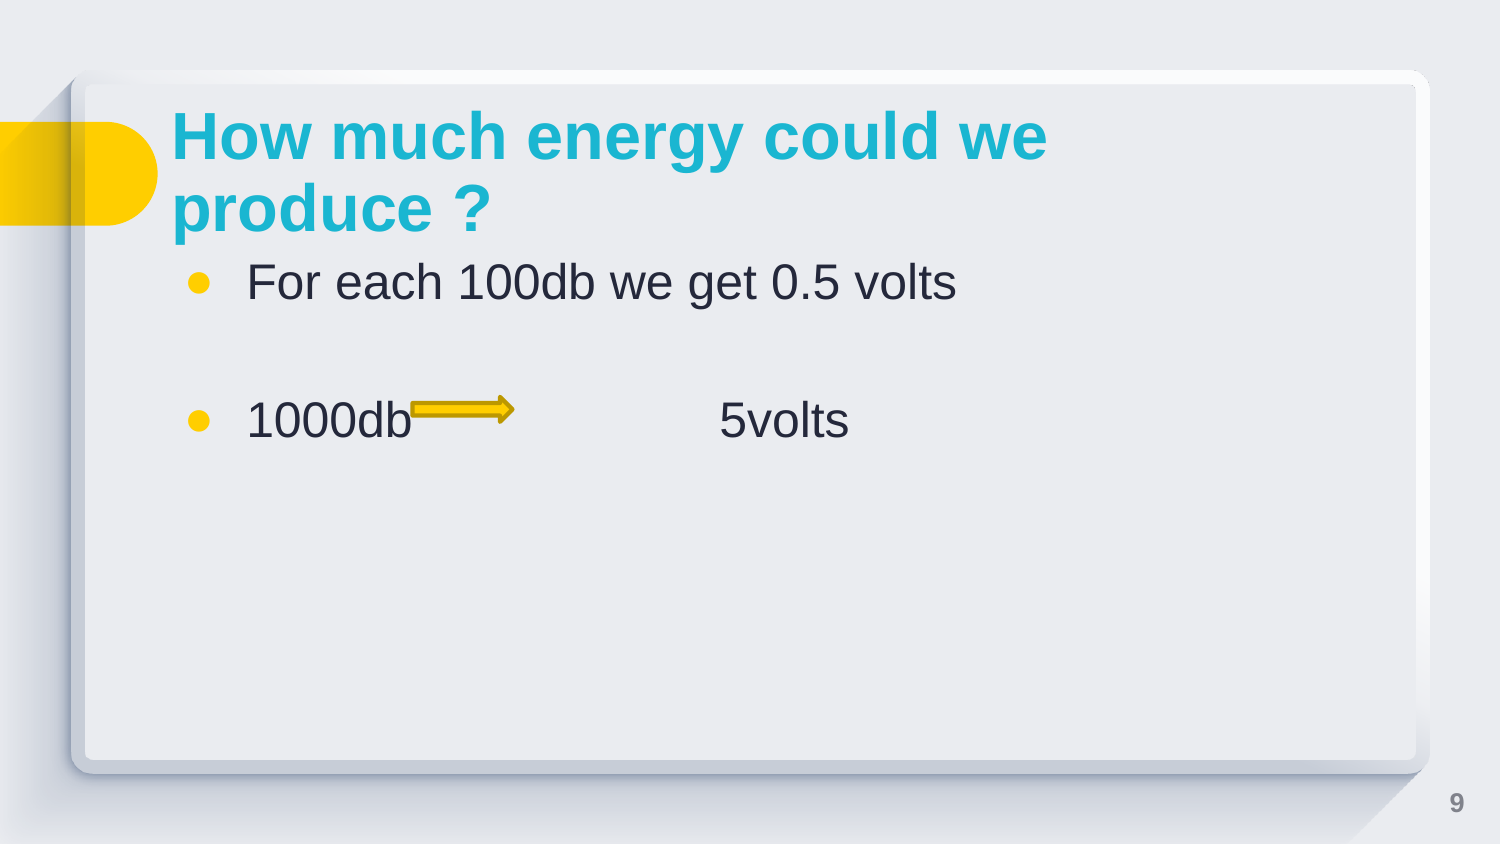

# How much energy could we produce ?
For each 100db we get 0.5 volts

1000db                      5volts

9